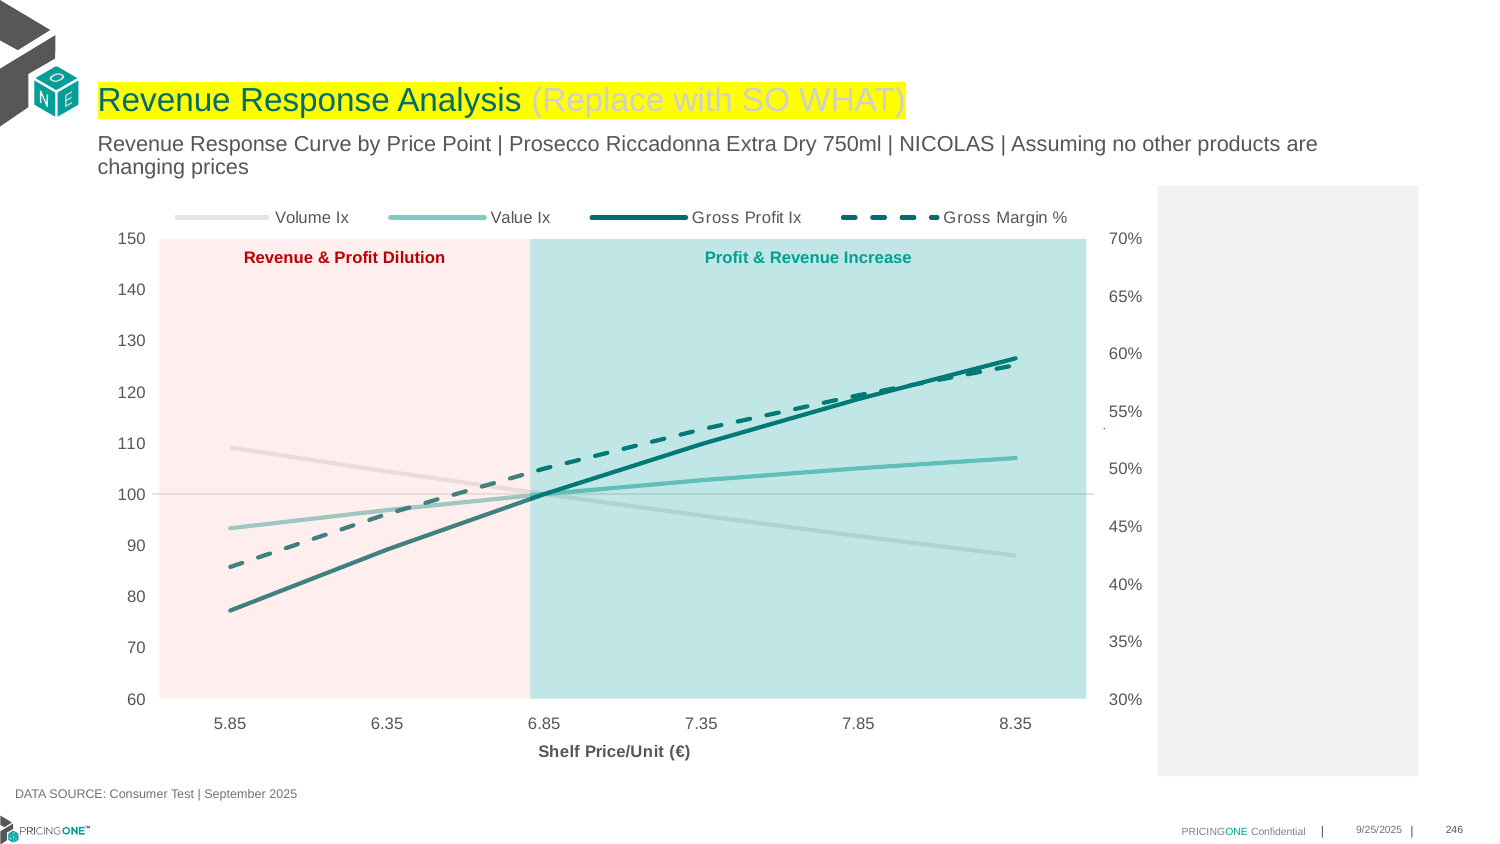

# Revenue Response Analysis (Replace with SO WHAT)

Revenue Response Curve by Price Point | Prosecco Riccadonna Extra Dry 750ml | NICOLAS | Assuming no other products are changing prices

### Chart:

| Category | Volume Ix | Value Ix | Gross Profit Ix | Gross Margin % |
|---|---|---|---|---|
| 5.85 | 109.09855039014008 | 93.32093851426444 | 77.2449590353546 | 0.41452991452991456 |
| 6.35 | 104.42994656080377 | 96.8812606381298 | 89.18469888769378 | 0.4606299212598426 |
| 6.85 | 100.0 | 100.0 | 100.0 | 0.5000000000000001 |
| 7.35 | 95.79060436851206 | 102.71092479223178 | 109.77463420333126 | 0.5340136054421769 |
| 7.85 | 91.78955287115878 | 105.04903344253378 | 118.58942232259197 | 0.5636942675159237 |
| 8.35 | 87.98894771205251 | 107.05079876415371 | 126.52425327937476 | 0.5898203592814372 |
Revenue & Profit Dilution
Profit & Revenue Increase

DATA SOURCE: Consumer Test | September 2025

9/25/2025
246